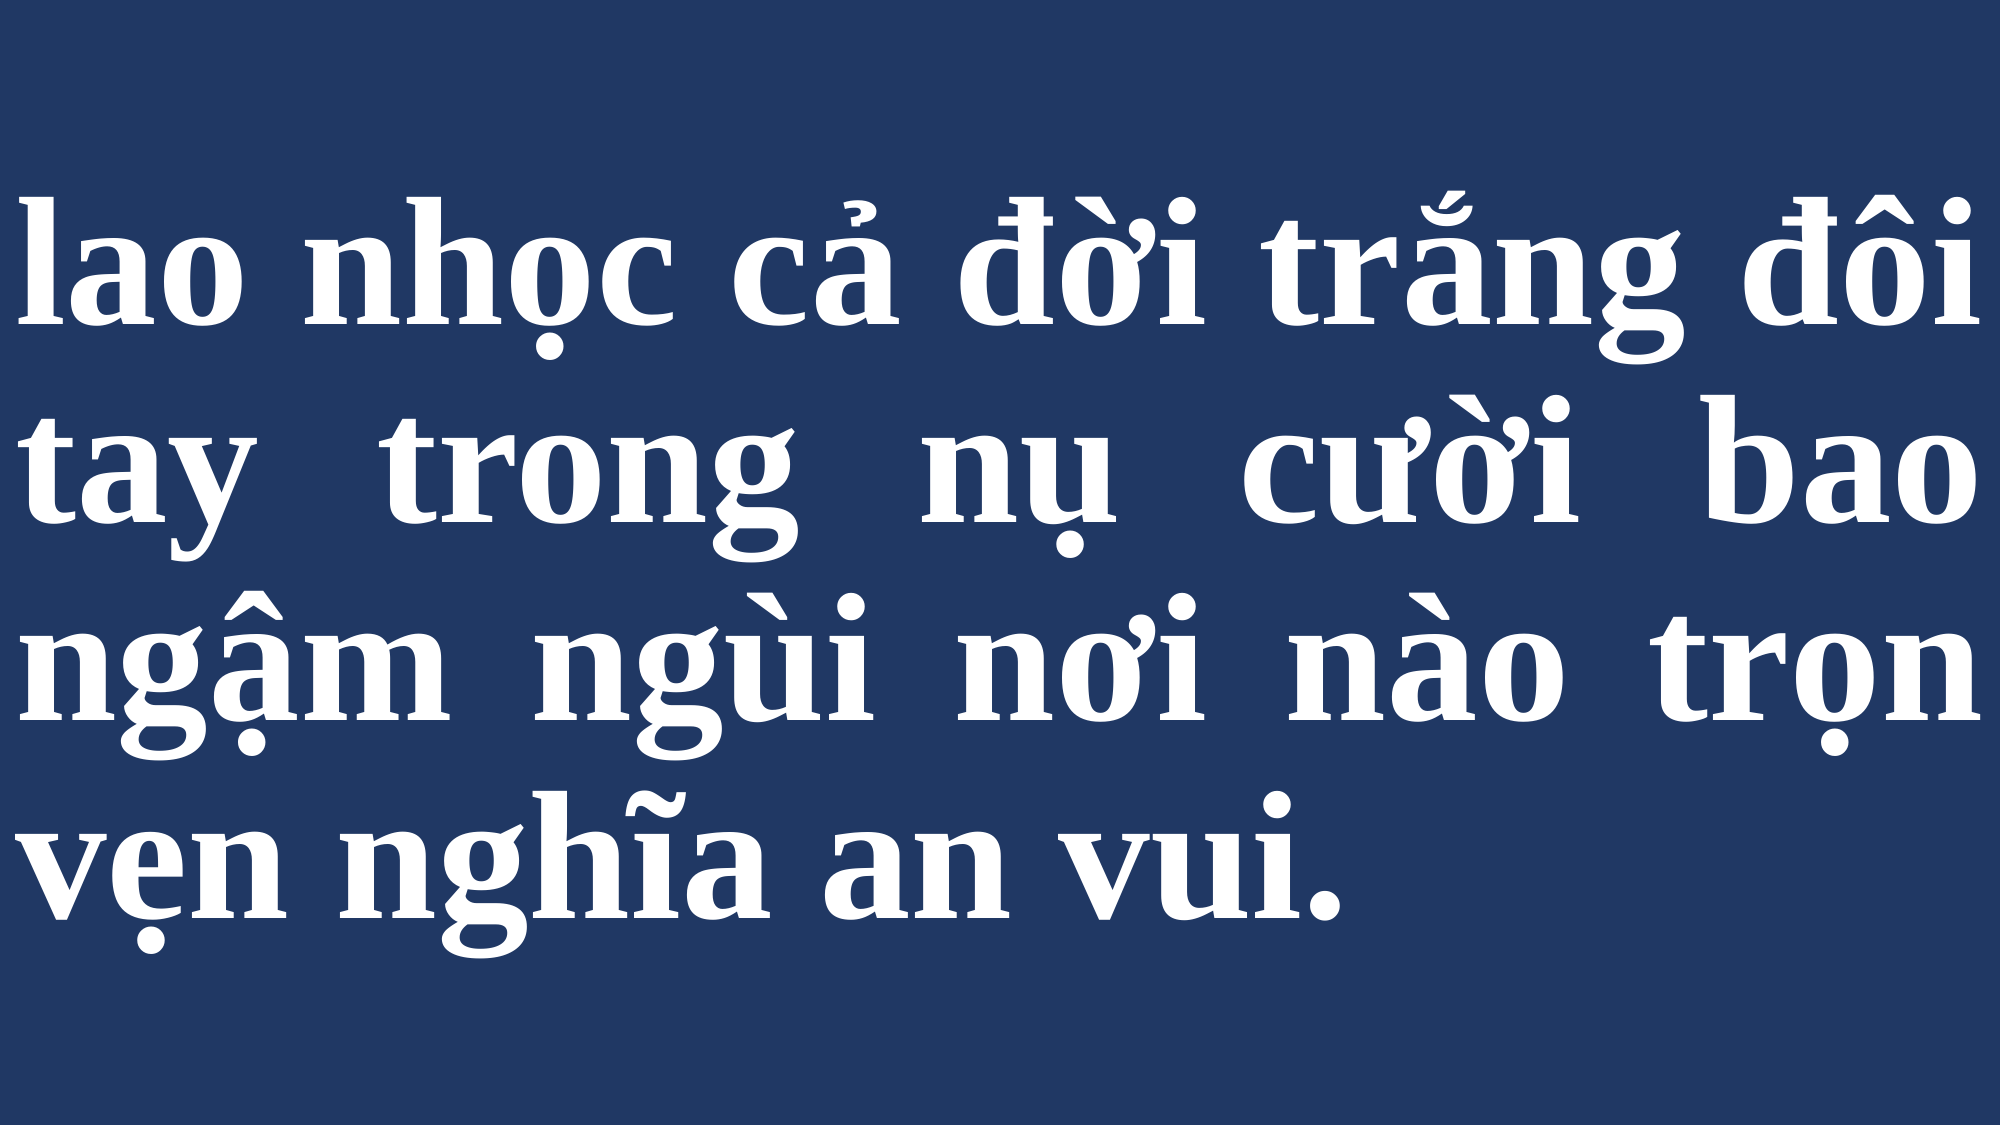

# lao nhọc cả đời trắng đôi tay trong nụ cười bao ngậm ngùi nơi nào trọn vẹn nghĩa an vui.